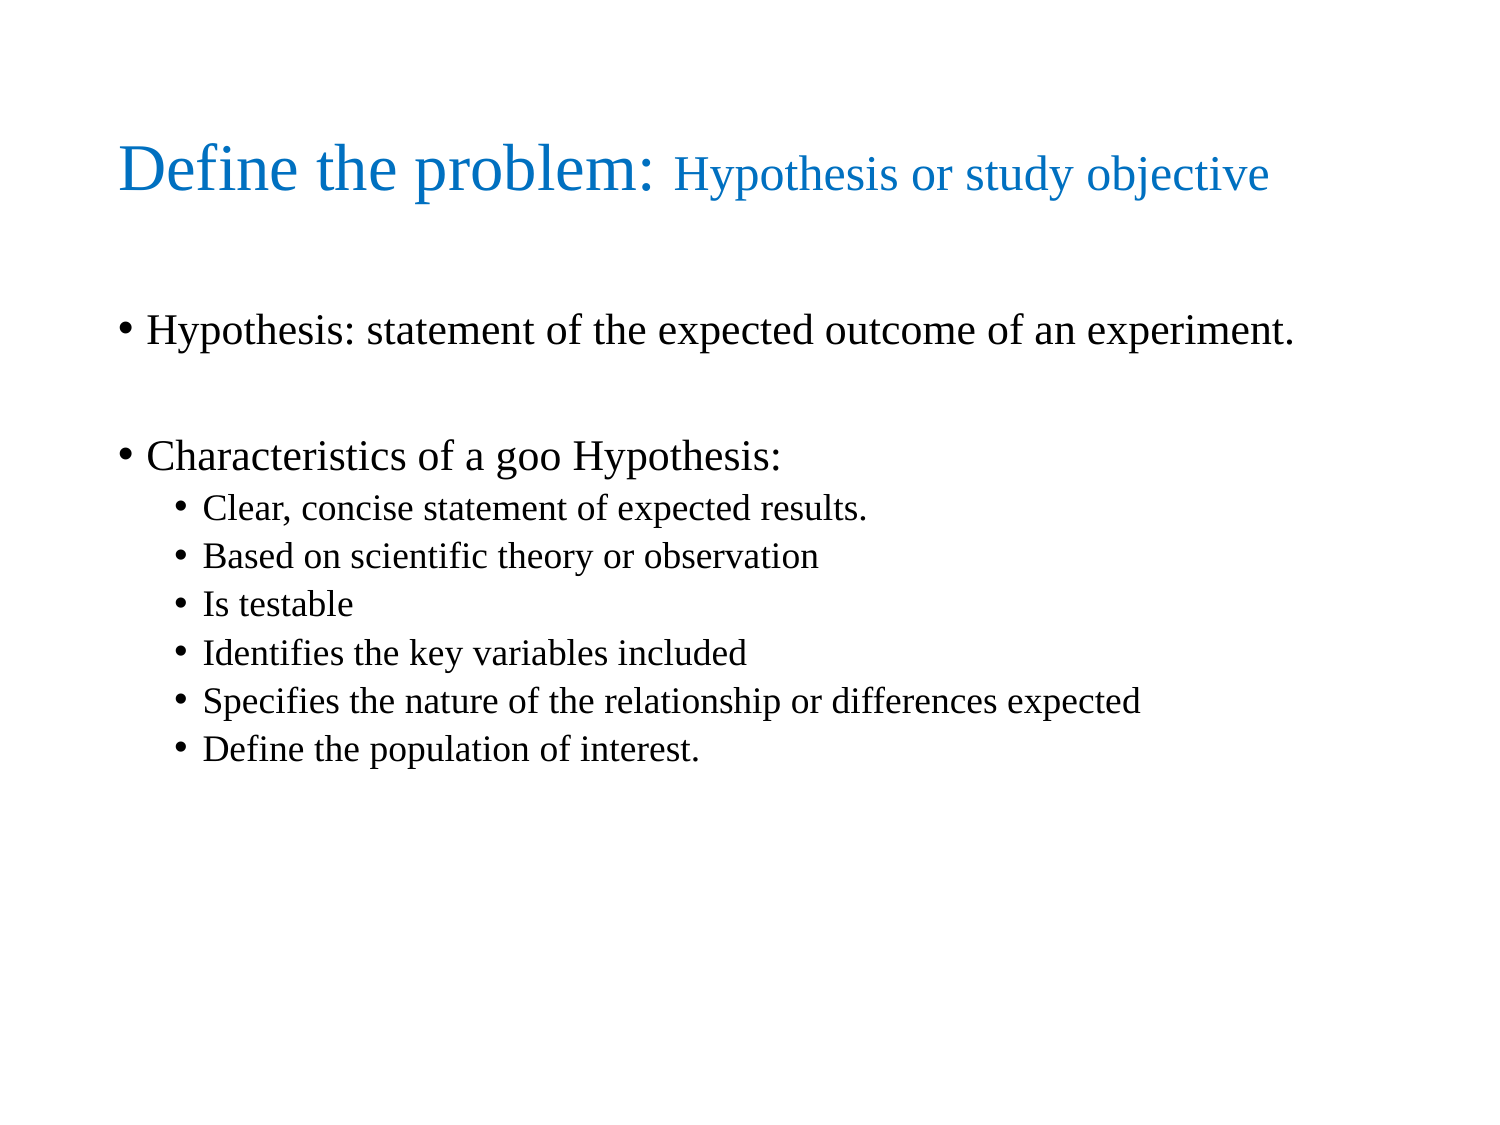

# Define the problem: Hypothesis or study objective
Hypothesis: statement of the expected outcome of an experiment.

Characteristics of a goo Hypothesis:
Clear, concise statement of expected results.
Based on scientific theory or observation
Is testable
Identifies the key variables included
Specifies the nature of the relationship or differences expected
Define the population of interest.